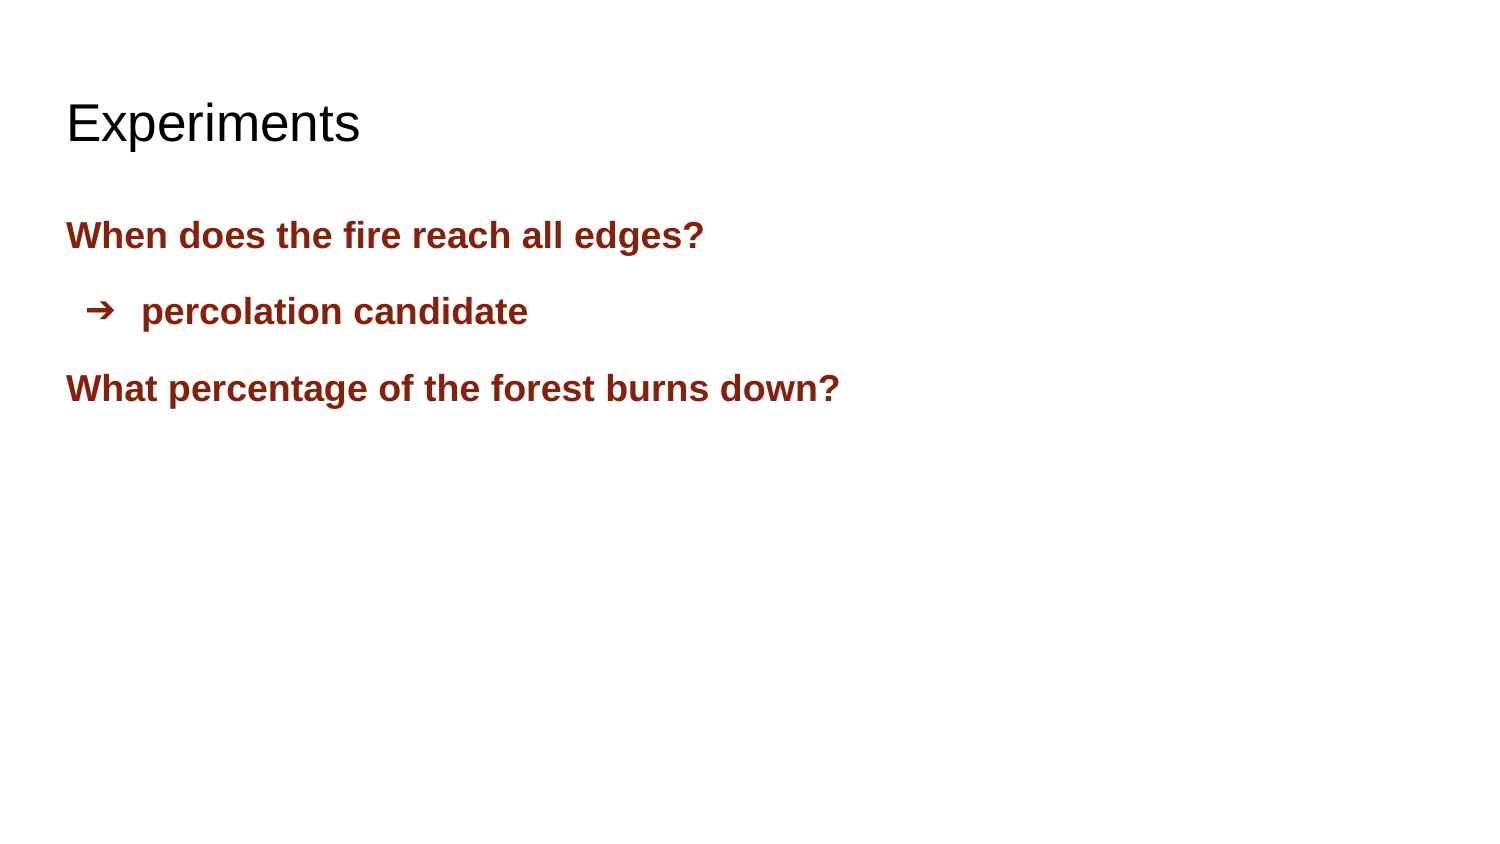

# Experiments
When does the fire reach all edges?
percolation candidate
What percentage of the forest burns down?